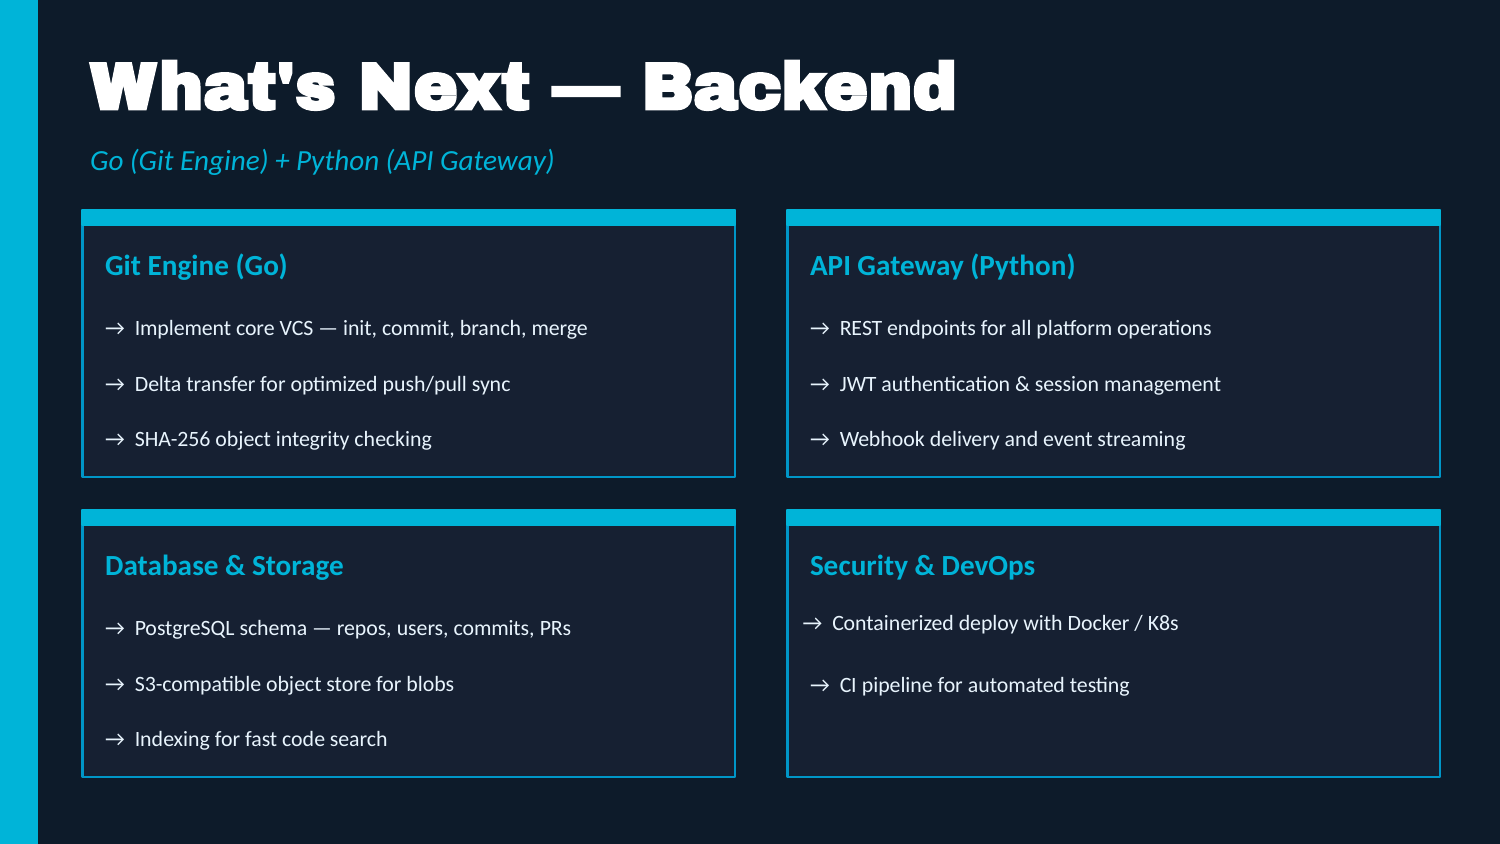

What's Next — Backend
Go (Git Engine) + Python (API Gateway)

Git Engine (Go)
API Gateway (Python)
→  Implement core VCS — init, commit, branch, merge
→  REST endpoints for all platform operations
→  Delta transfer for optimized push/pull sync
→  JWT authentication & session management
→  SHA-256 object integrity checking
→  Webhook delivery and event streaming

Database & Storage
Security & DevOps
→  Containerized deploy with Docker / K8s
→  PostgreSQL schema — repos, users, commits, PRs

→  S3-compatible object store for blobs
→  CI pipeline for automated testing
→  Indexing for fast code search